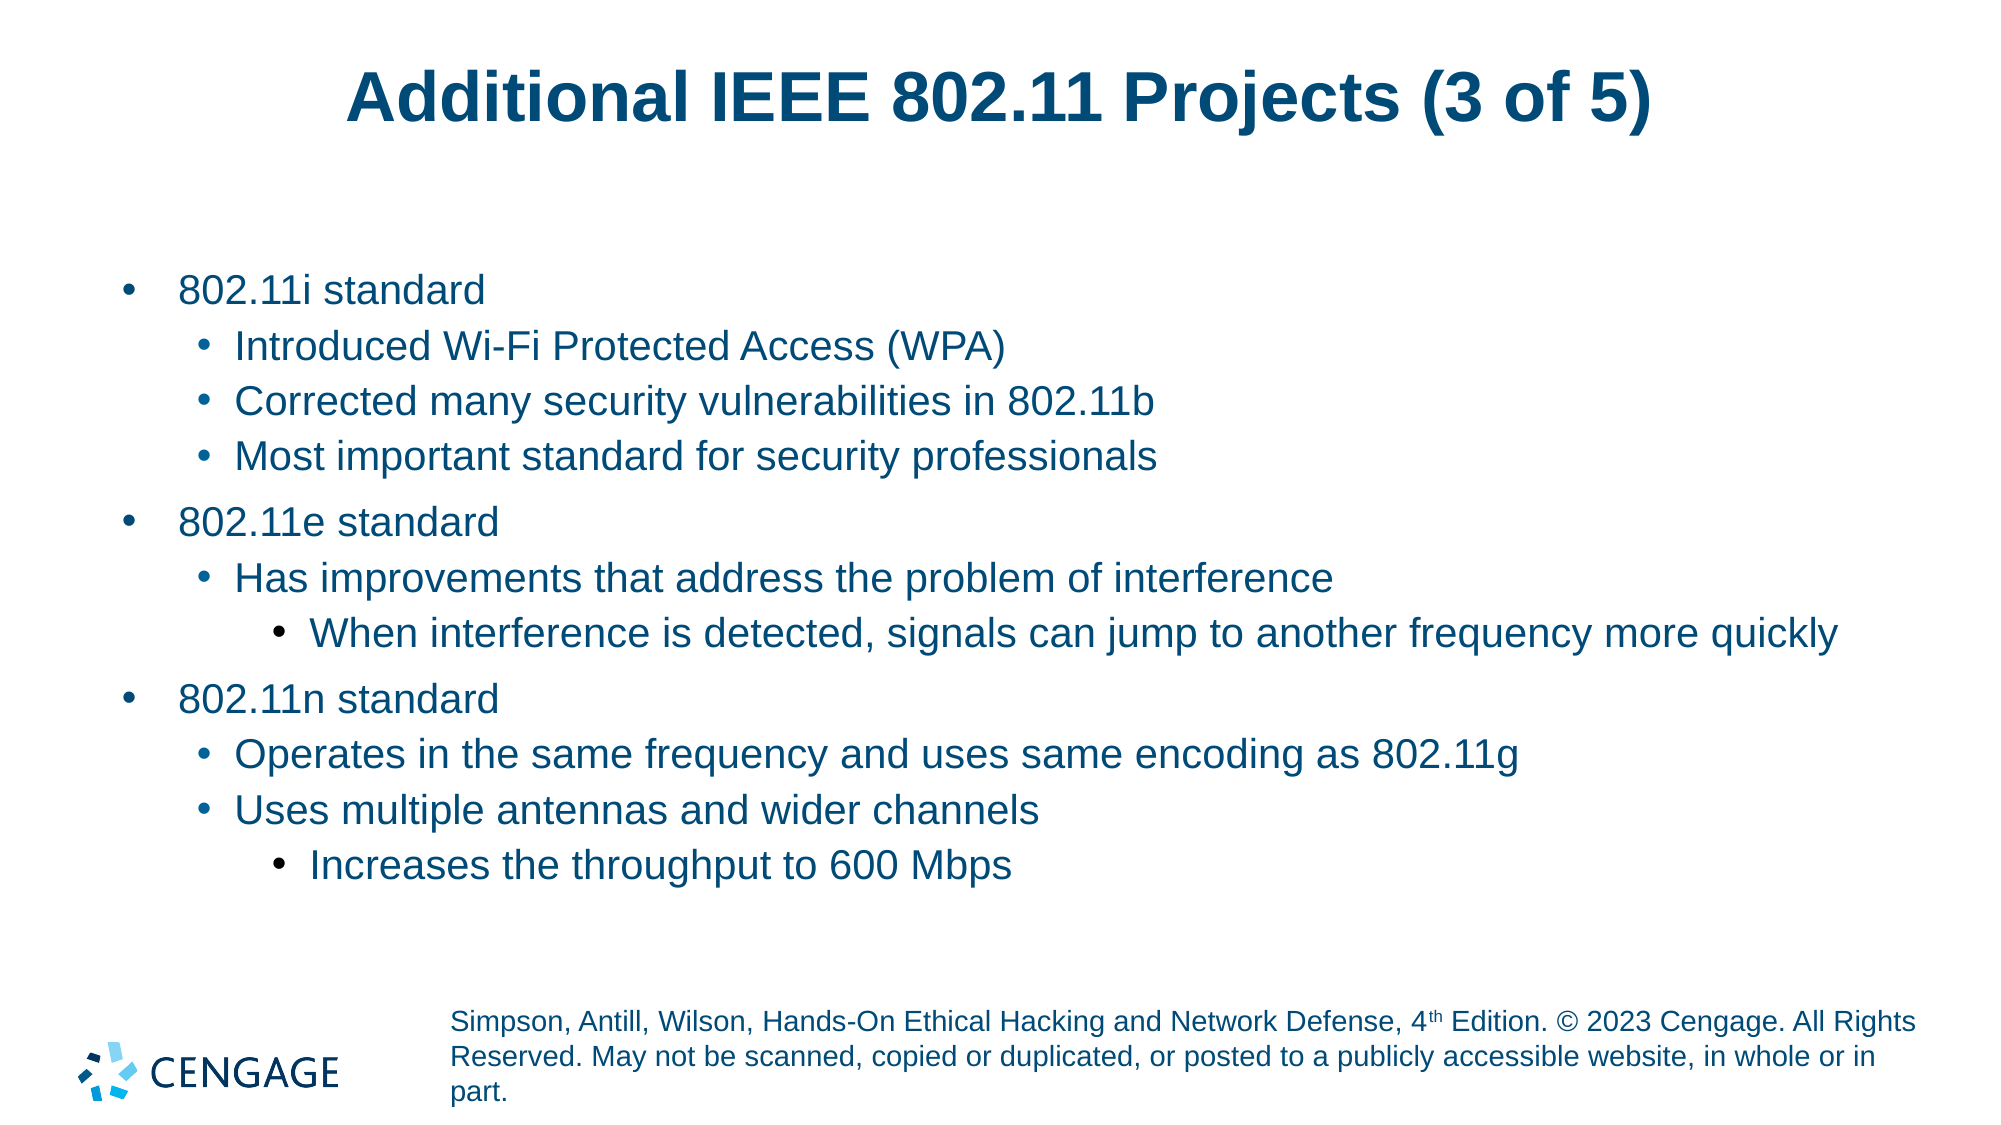

# Additional IEEE 802.11 Projects (3 of 5)
802.11i standard
Introduced Wi-Fi Protected Access (WPA)
Corrected many security vulnerabilities in 802.11b
Most important standard for security professionals
802.11e standard
Has improvements that address the problem of interference
When interference is detected, signals can jump to another frequency more quickly
802.11n standard
Operates in the same frequency and uses same encoding as 802.11g
Uses multiple antennas and wider channels
Increases the throughput to 600 Mbps